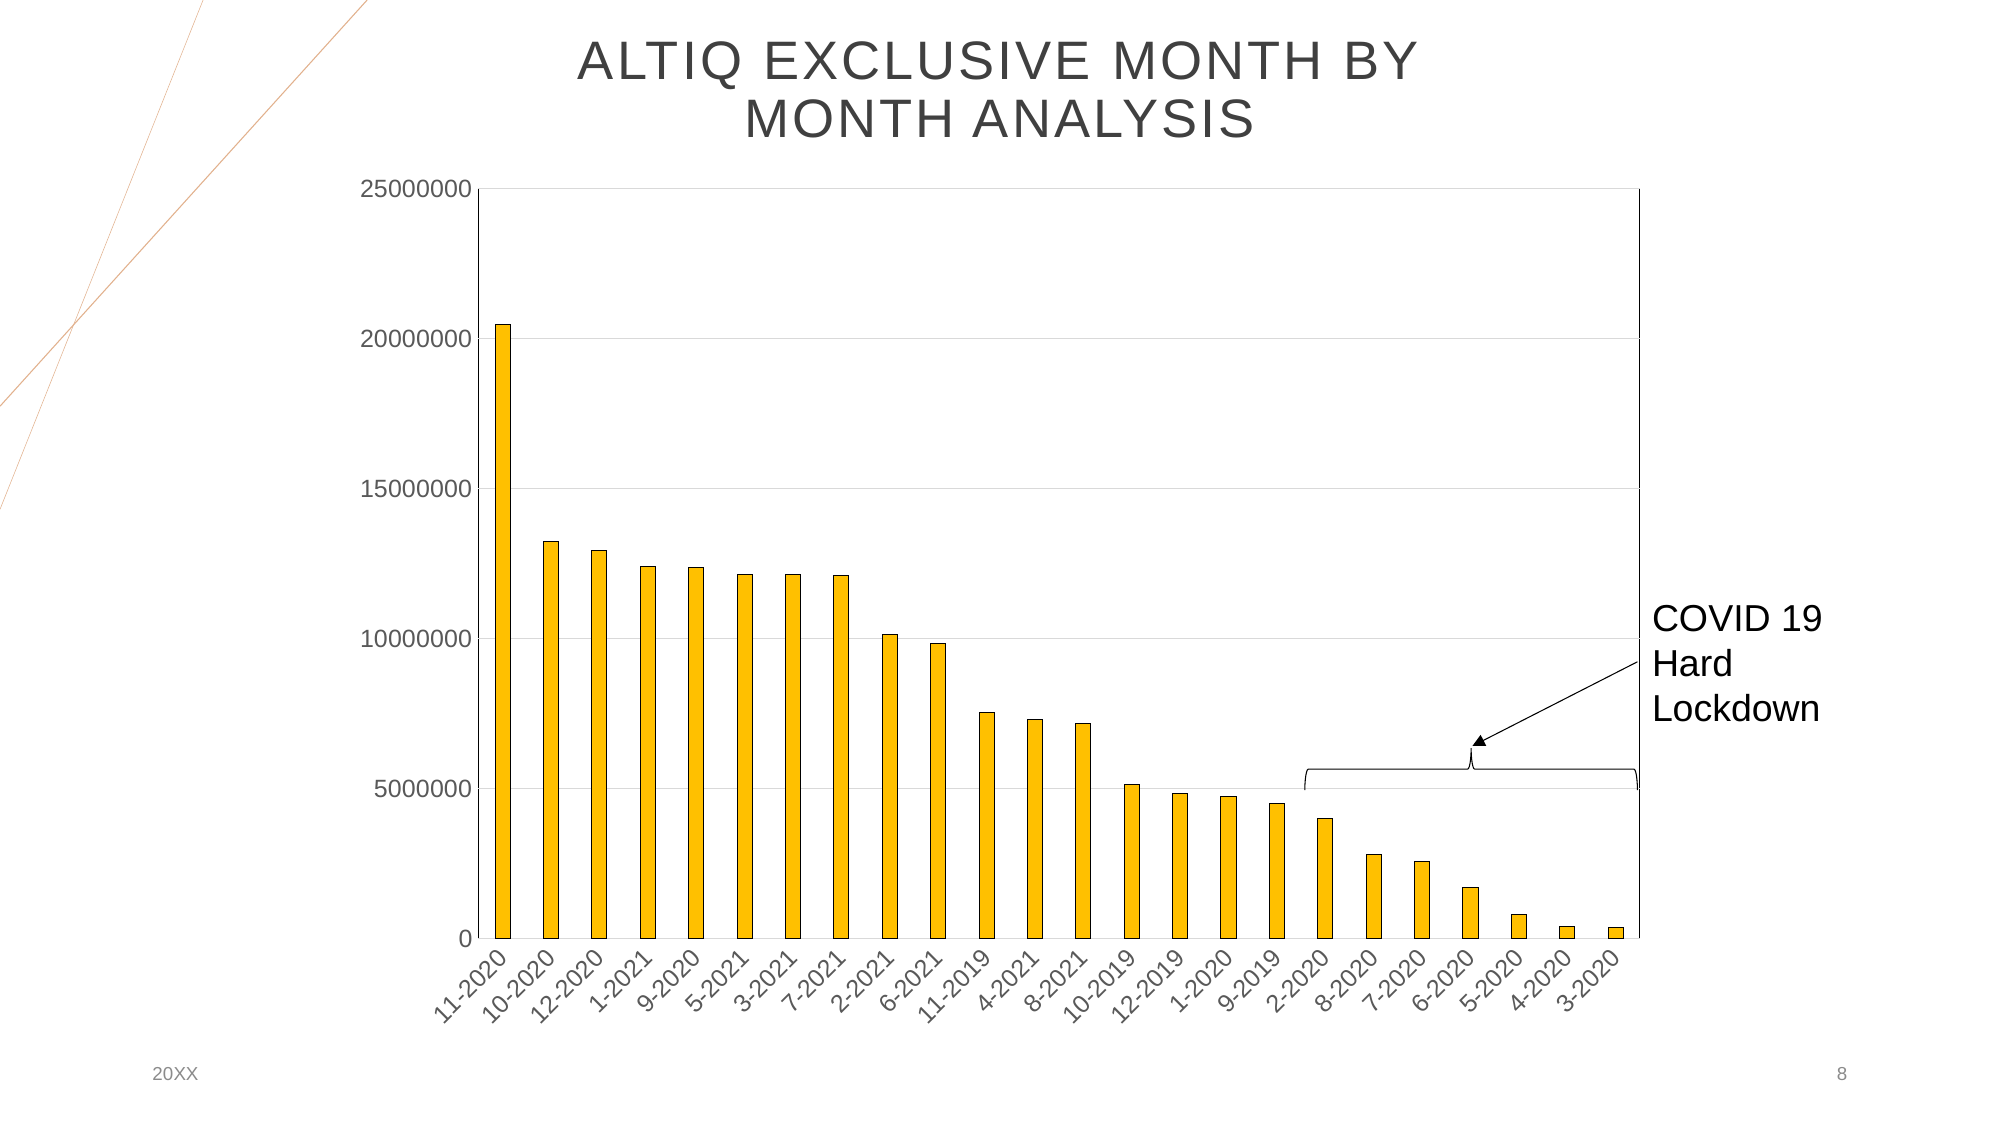

# Altiq exclusive month by month analysis

### Chart

| Category |  Total_Gross_sales_Amount |
|---|---|
| 11-2020 | 20464999.0997 |
| 10-2020 | 13218636.1966 |
| 12-2020 | 12944659.6509 |
| 1-2021 | 12399392.9788 |
| 9-2020 | 12353509.7938 |
| 5-2021 | 12150225.0139 |
| 3-2021 | 12144061.2501 |
| 7-2021 | 12092346.3245 |
| 2-2021 | 10129735.5675 |
| 6-2021 | 9824521.011 |
| 11-2019 | 7522892.5608 |
| 4-2021 | 7311999.9547 |
| 8-2021 | 7178707.5902 |
| 10-2019 | 5135902.3467 |
| 12-2019 | 4830404.7285 |
| 1-2020 | 4740600.1605 |
| 9-2019 | 4496259.6724 |
| 2-2020 | 3996227.7661 |
| 8-2020 | 2786648.2601 |
| 7-2020 | 2551159.1584 |
| 6-2020 | 1695216.6008 |
| 5-2020 | 783813.4238 |
| 4-2020 | 395035.3535 |
| 3-2020 | 378770.97 |
COVID 19 Hard Lockdown

20XX
8